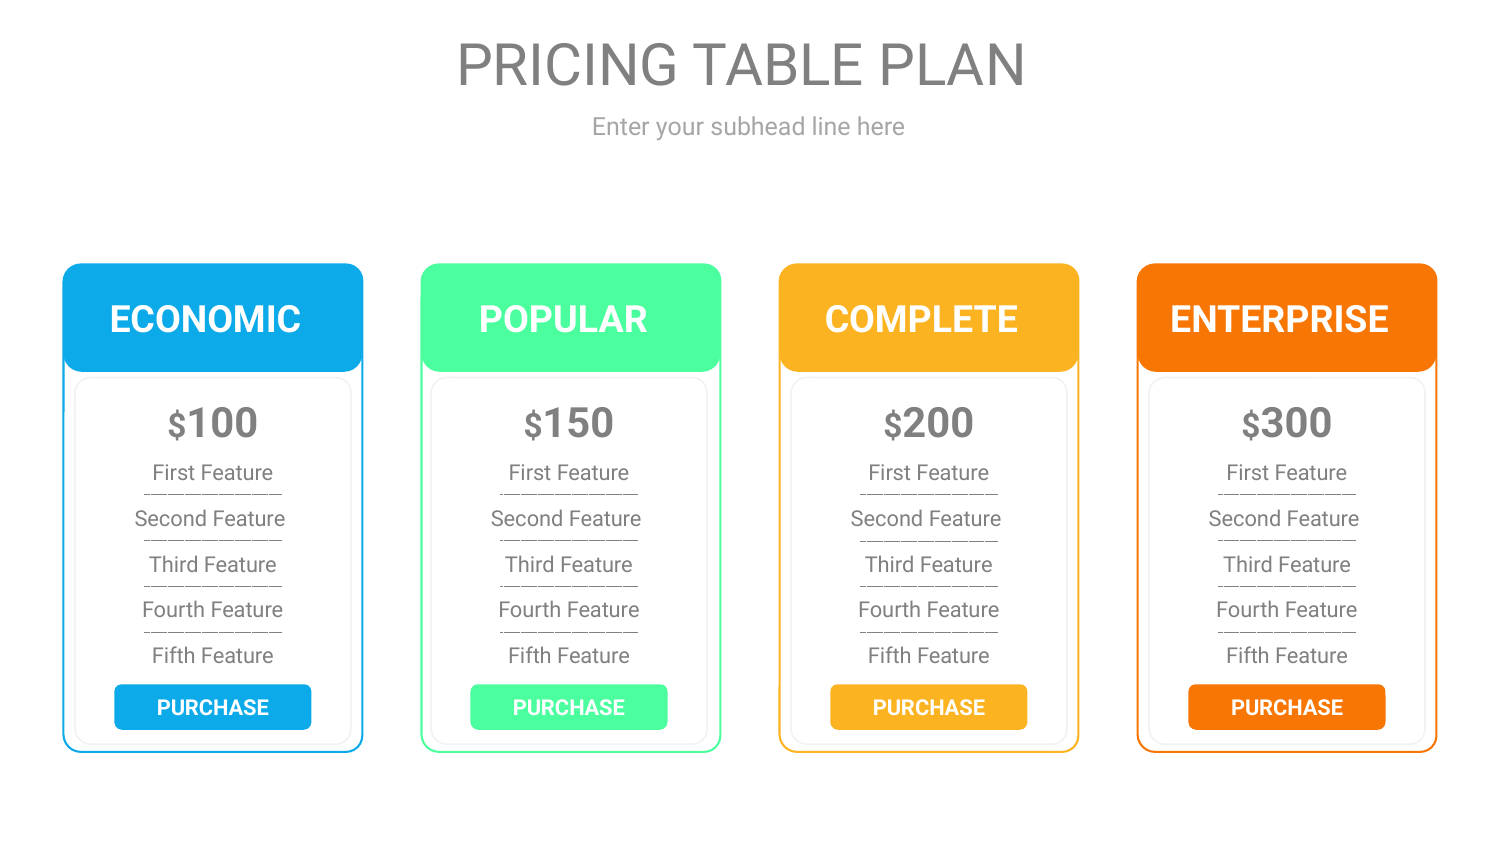

# PRICING TABLE PLAN
Enter your subhead line here
ECONOMIC
POPULAR
COMPLETE
ENTERPRISE

$100
$150
$200
$300

First Feature
First Feature
First Feature
First Feature
Second Feature
Second Feature
Second Feature
Second Feature
Third Feature
Third Feature
Third Feature
Third Feature
Fourth Feature
Fourth Feature
Fourth Feature
Fourth Feature
Fifth Feature
Fifth Feature
Fifth Feature
Fifth Feature
PURCHASE
PURCHASE
PURCHASE
PURCHASE